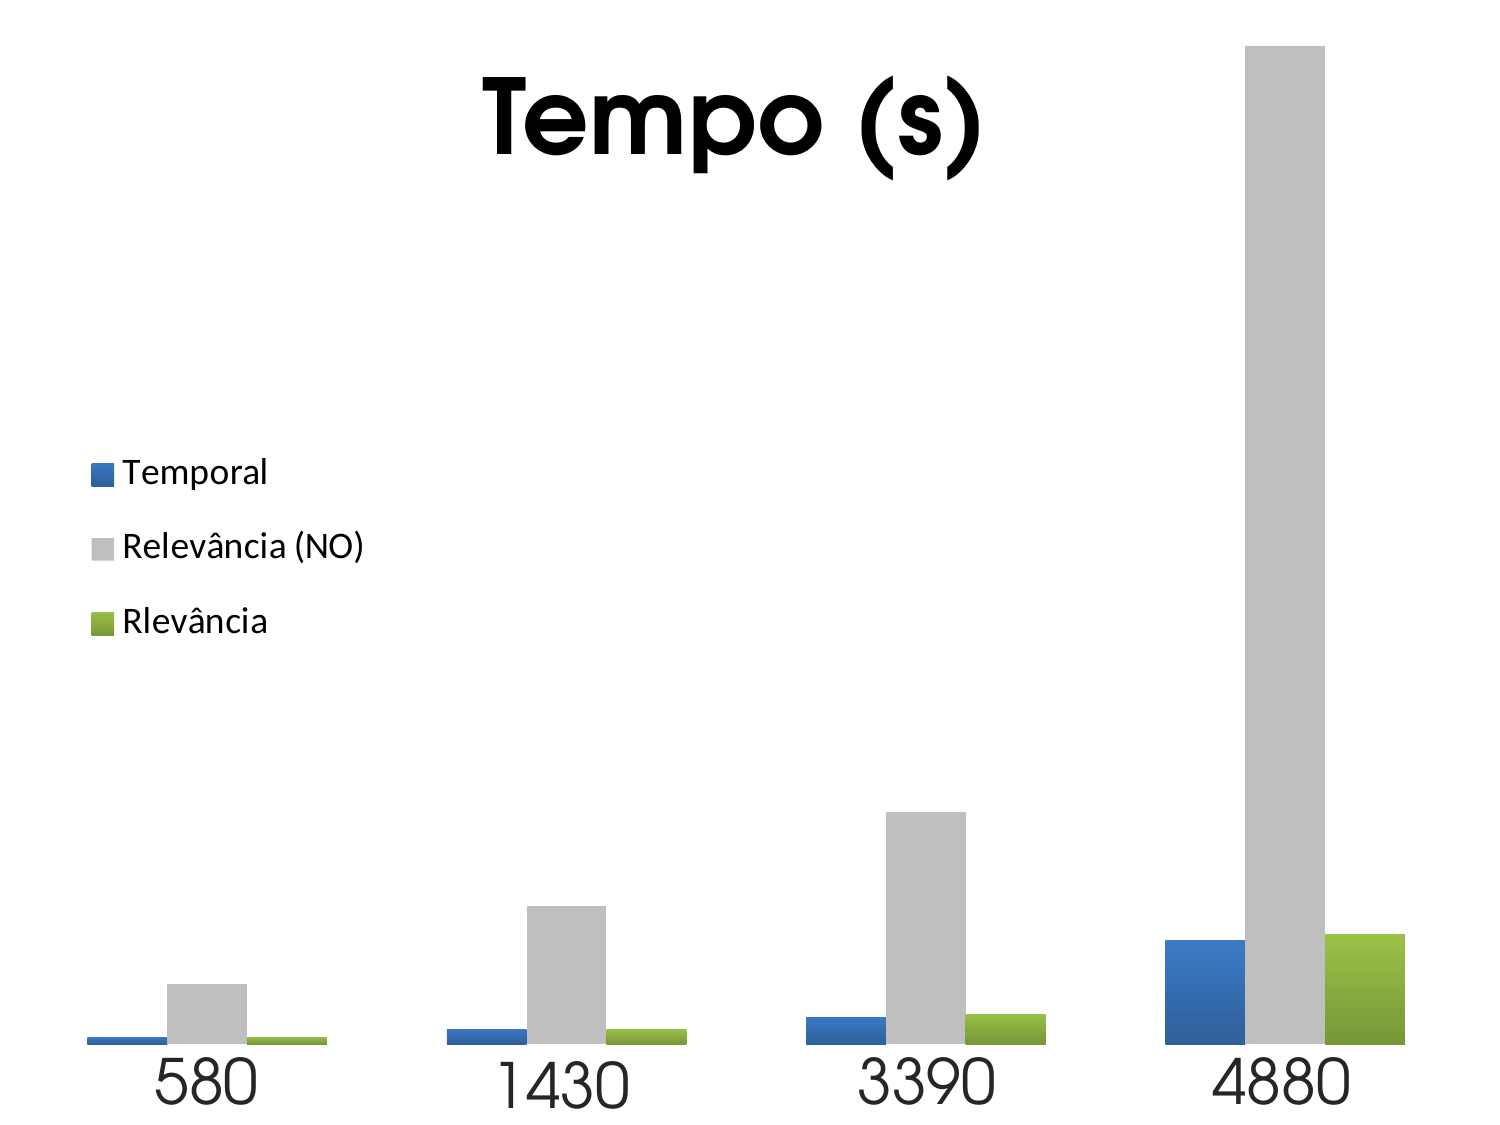

### Chart

| Category | Temporal | Relevância (NO) | Rlevância |
|---|---|---|---|
| 579 | 0.24000000000000002 | 2.25 | 0.27 |
| 1432 | 0.55 | 5.17 | 0.57 |
| 3389 | 1.01 | 8.71 | 1.1299999999999997 |
| 4877 | 3.88 | 37.42 | 4.109999999999999 |
Tempo (s)
580
3390
4880
1430